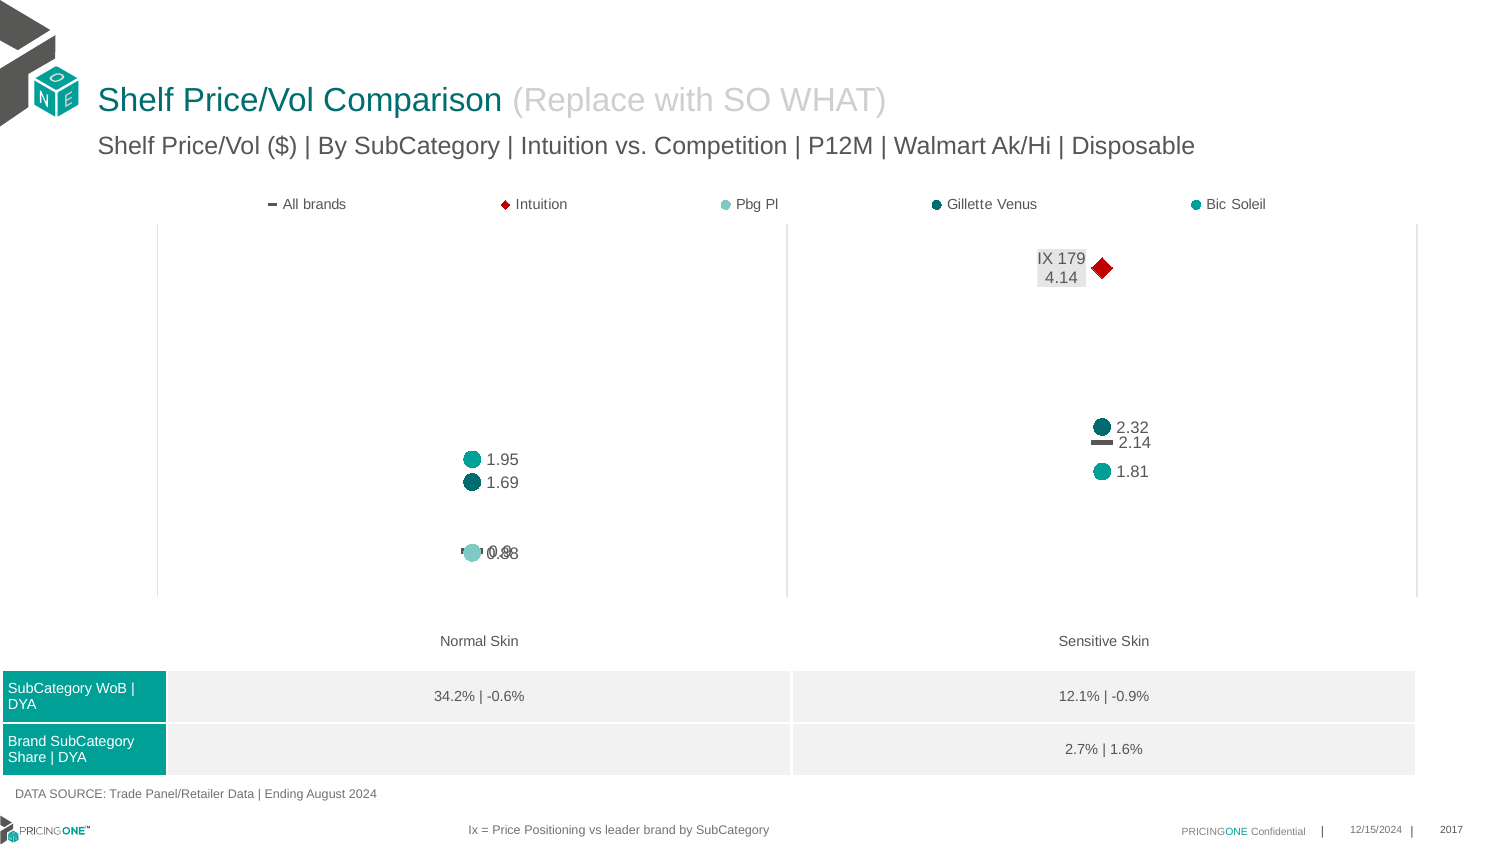

# Shelf Price/Vol Comparison (Replace with SO WHAT)
Shelf Price/Vol ($) | By SubCategory | Intuition vs. Competition | P12M | Walmart Ak/Hi | Disposable

### Chart

| Category | All brands | Intuition | Pbg Pl | Gillette Venus | Bic Soleil |
|---|---|---|---|---|---|
| None | 0.9 | None | 0.88 | 1.69 | 1.95 |
| IX 179 | 2.14 | 4.14 | None | 2.32 | 1.81 |
|  | Normal Skin | Sensitive Skin |
| --- | --- | --- |
| SubCategory WoB | DYA | 34.2% | -0.6% | 12.1% | -0.9% |
| Brand SubCategory Share | DYA |  | 2.7% | 1.6% |
DATA SOURCE: Trade Panel/Retailer Data | Ending August 2024
Ix = Price Positioning vs leader brand by SubCategory
12/15/2024
2017